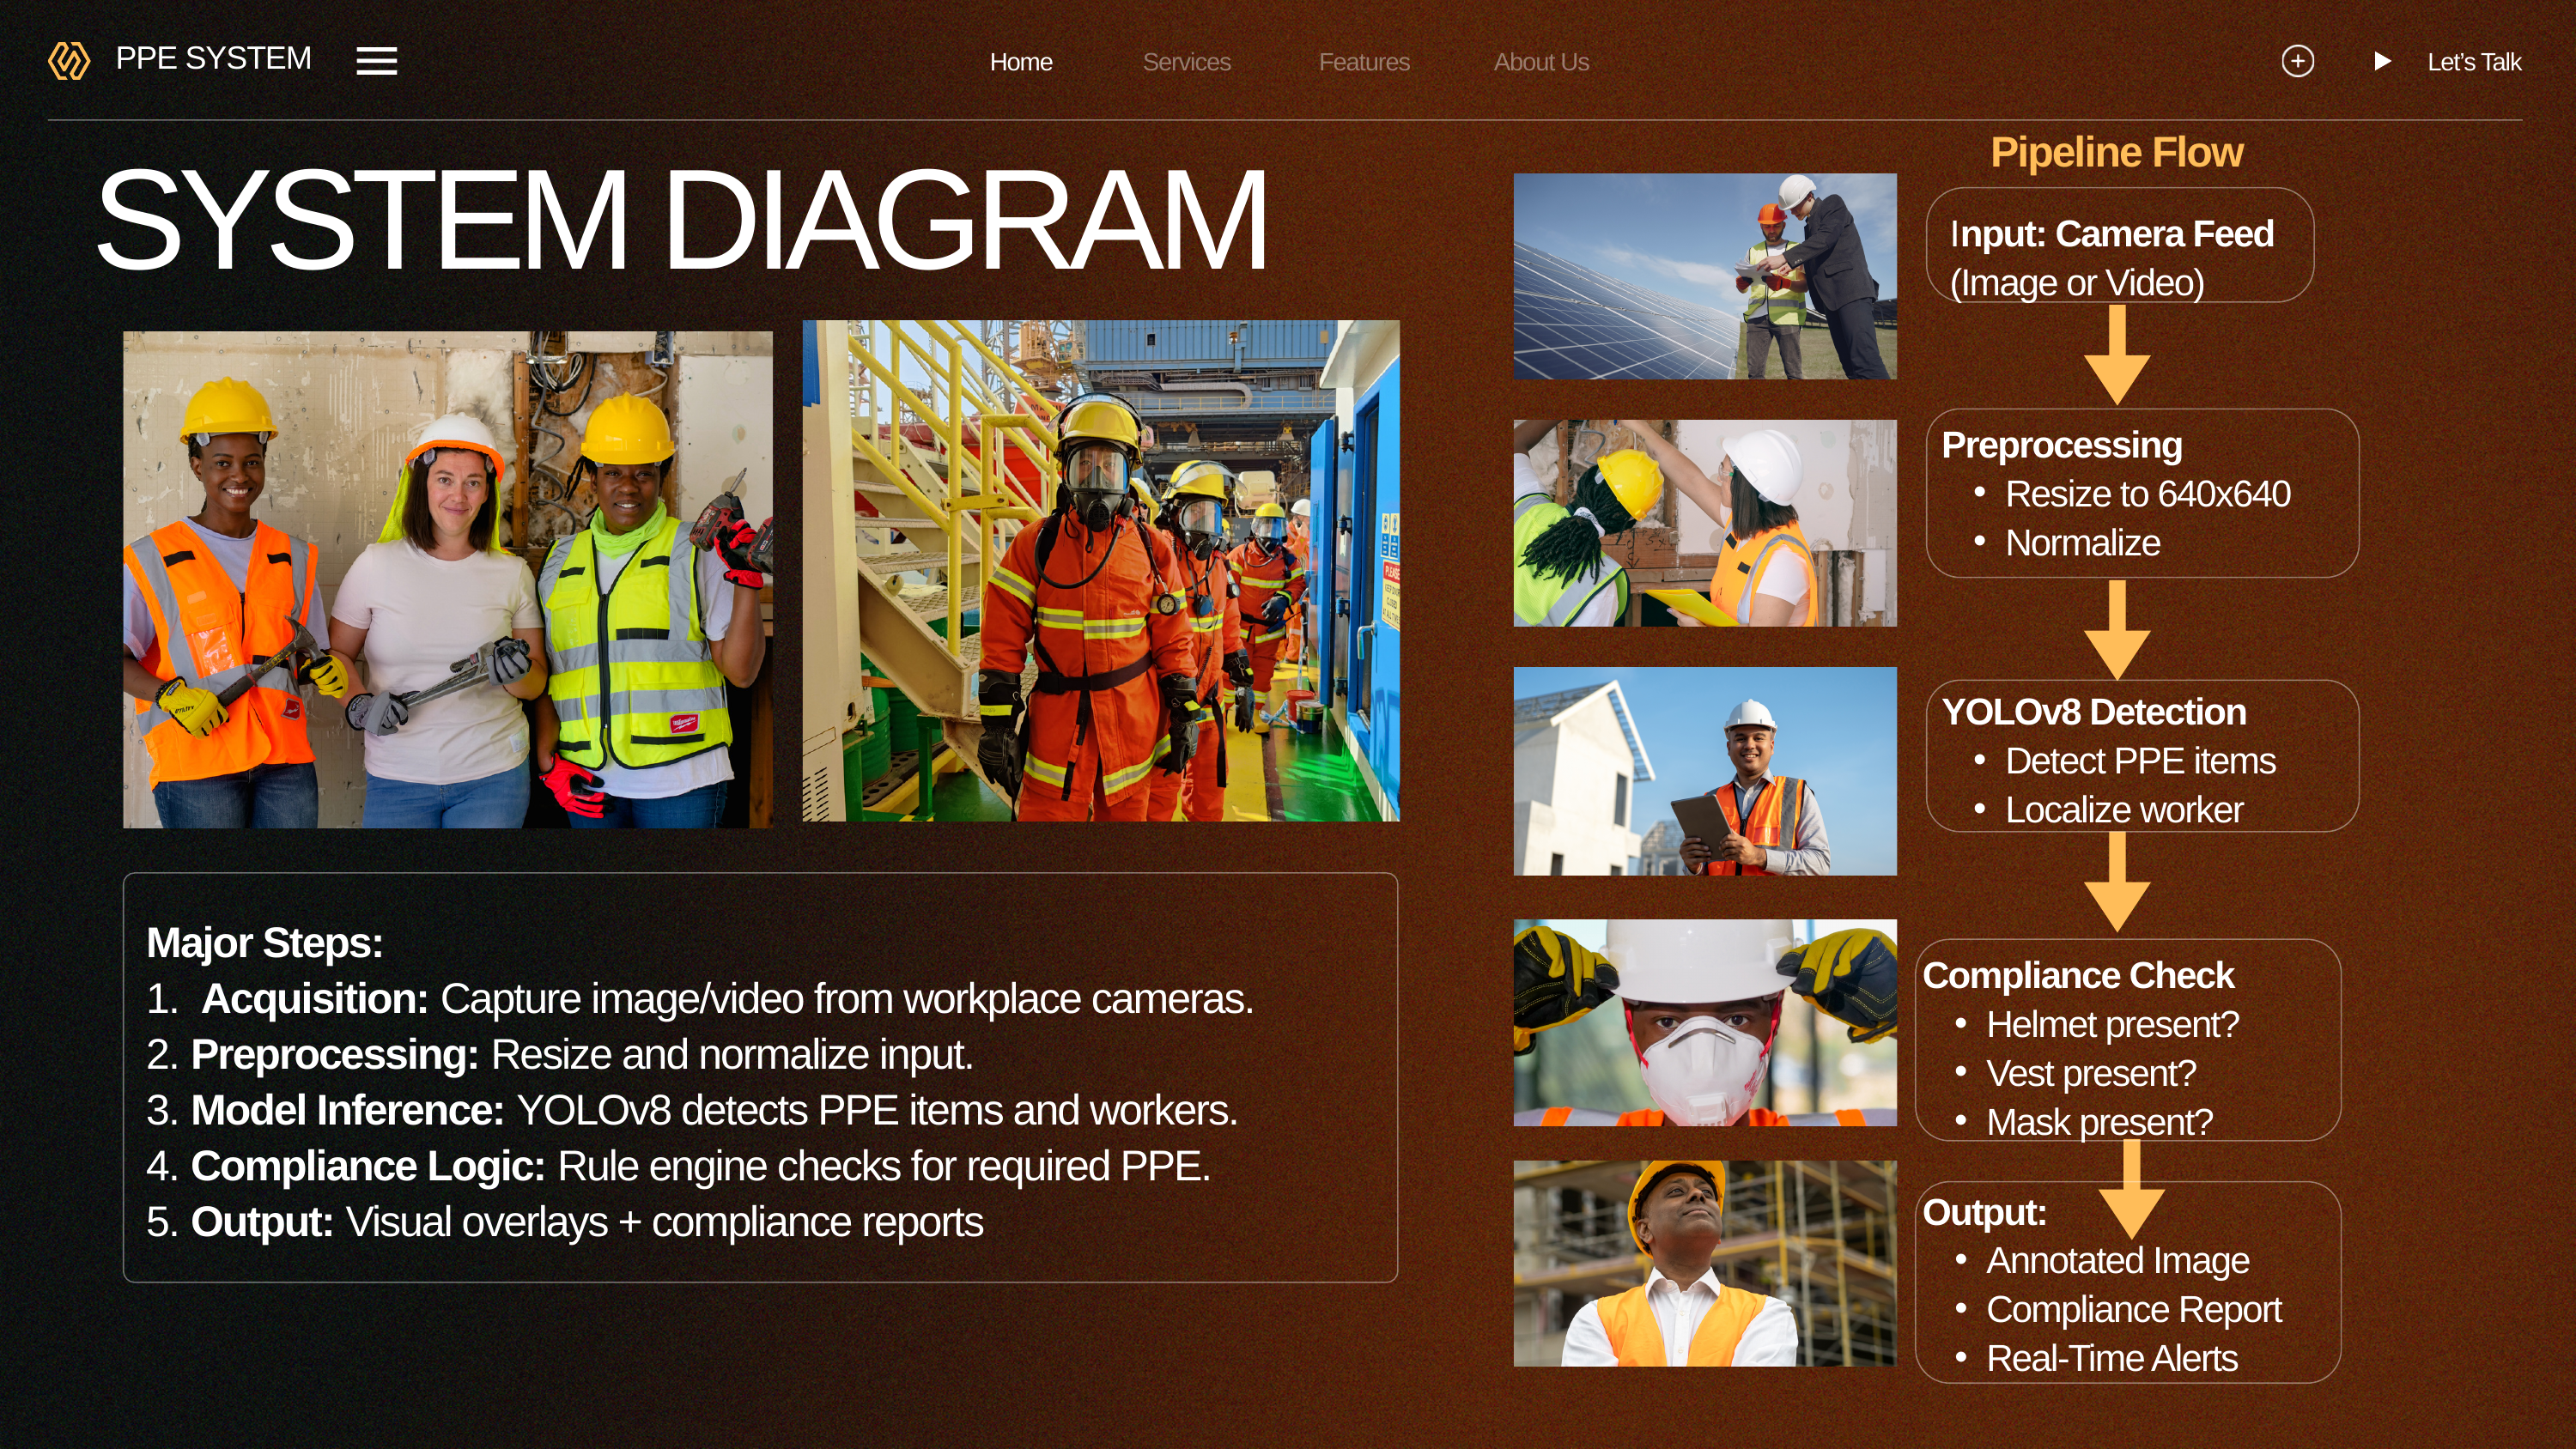

Home
Services
Features
About Us
Let’s Talk

PPE SYSTEM

Pipeline Flow

SYSTEM DIAGRAM

Input: Camera Feed
(Image or Video)

Preprocessing
Resize to 640x640
Normalize

YOLOv8 Detection
Detect PPE items
Localize worker

Major Steps:
1.  Acquisition: Capture image/video from workplace cameras.
2. Preprocessing: Resize and normalize input.
3. Model Inference: YOLOv8 detects PPE items and workers.
4. Compliance Logic: Rule engine checks for required PPE.
5. Output: Visual overlays + compliance reports

Compliance Check
Helmet present?
Vest present?
Mask present?

Output:
Annotated Image
Compliance Report
Real-Time Alerts